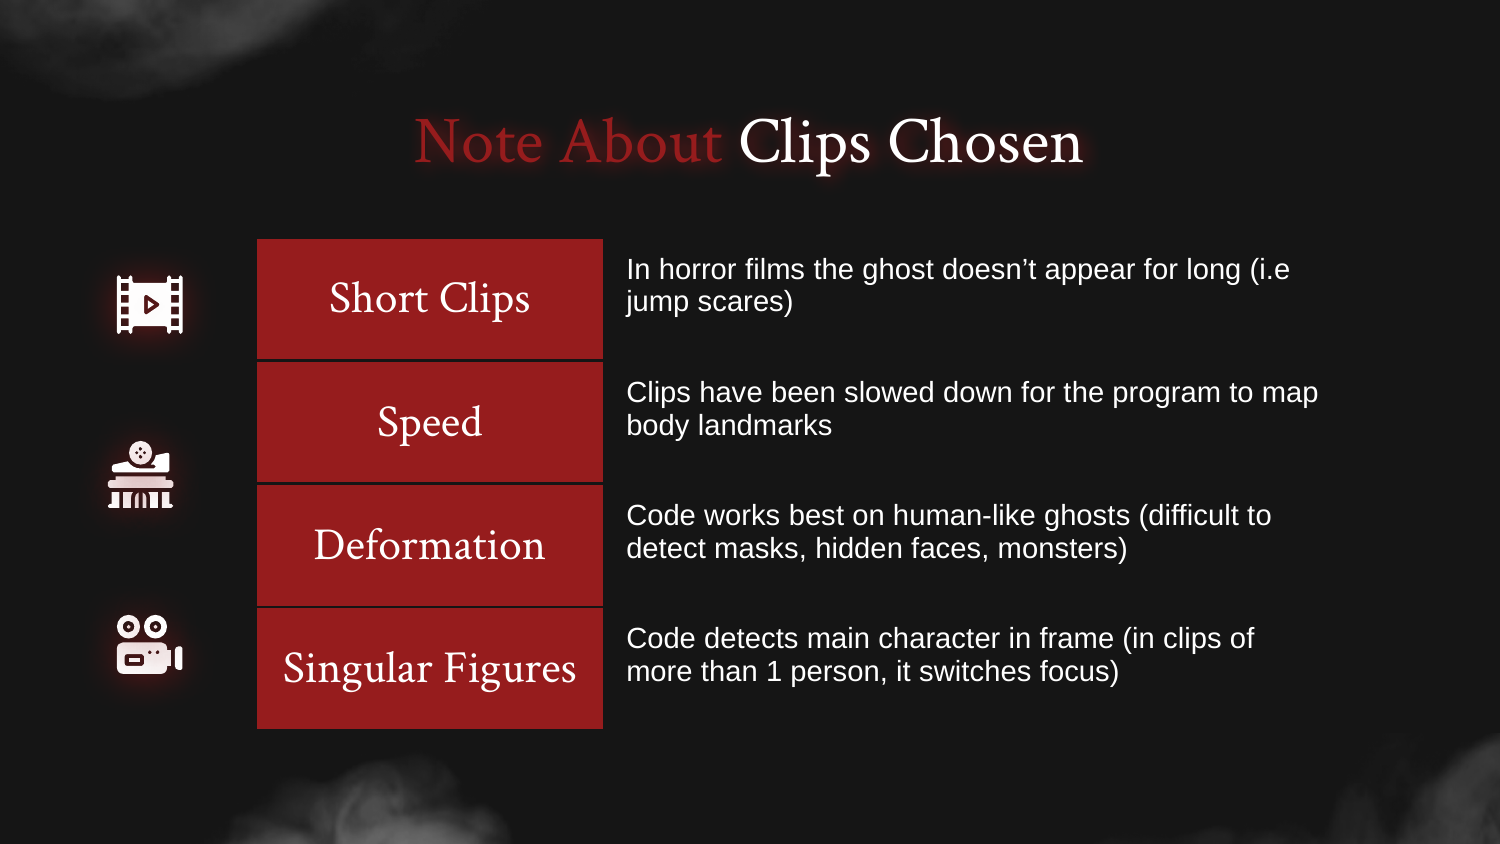

# Note About Clips Chosen
|  | Short Clips | In horror films the ghost doesn’t appear for long (i.e jump scares) |
| --- | --- | --- |
|  | Speed | Clips have been slowed down for the program to map body landmarks |
|  | Deformation | Code works best on human-like ghosts (difficult to detect masks, hidden faces, monsters) |
|  | Singular Figures | Code detects main character in frame (in clips of more than 1 person, it switches focus) |